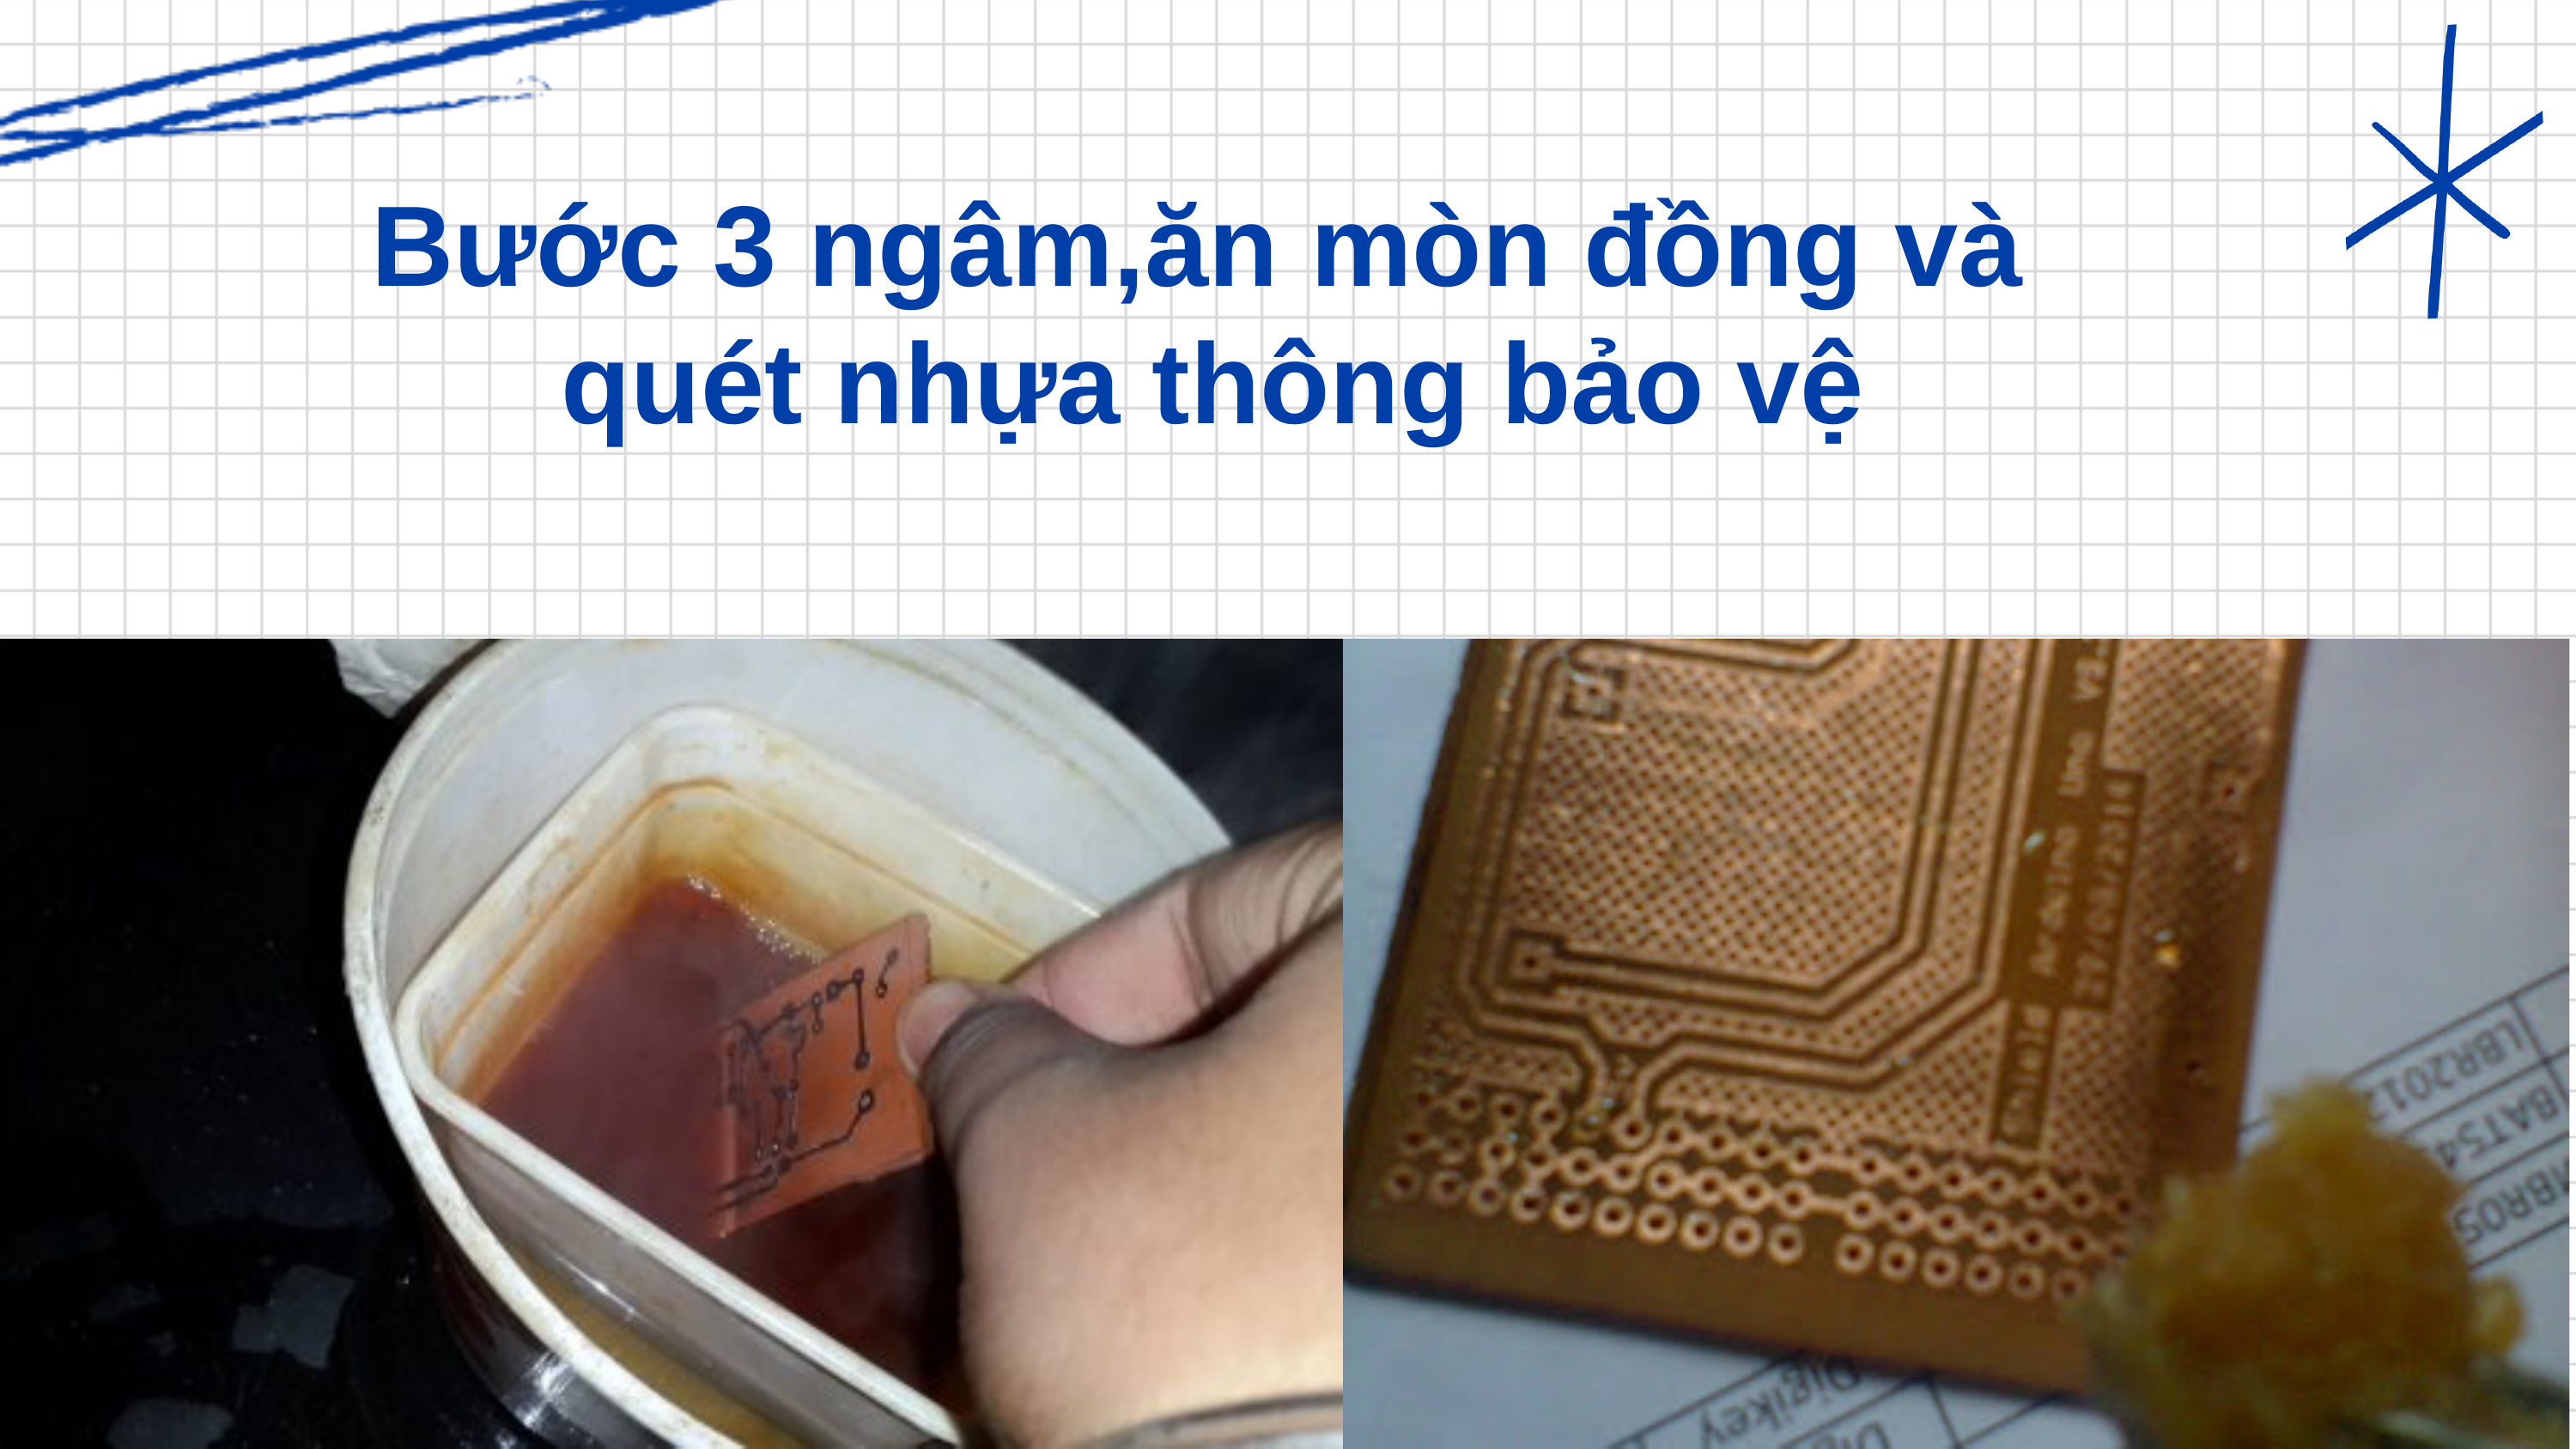

Bước 3 ngâm,ăn mòn đồng và
 quét nhựa thông bảo vệ